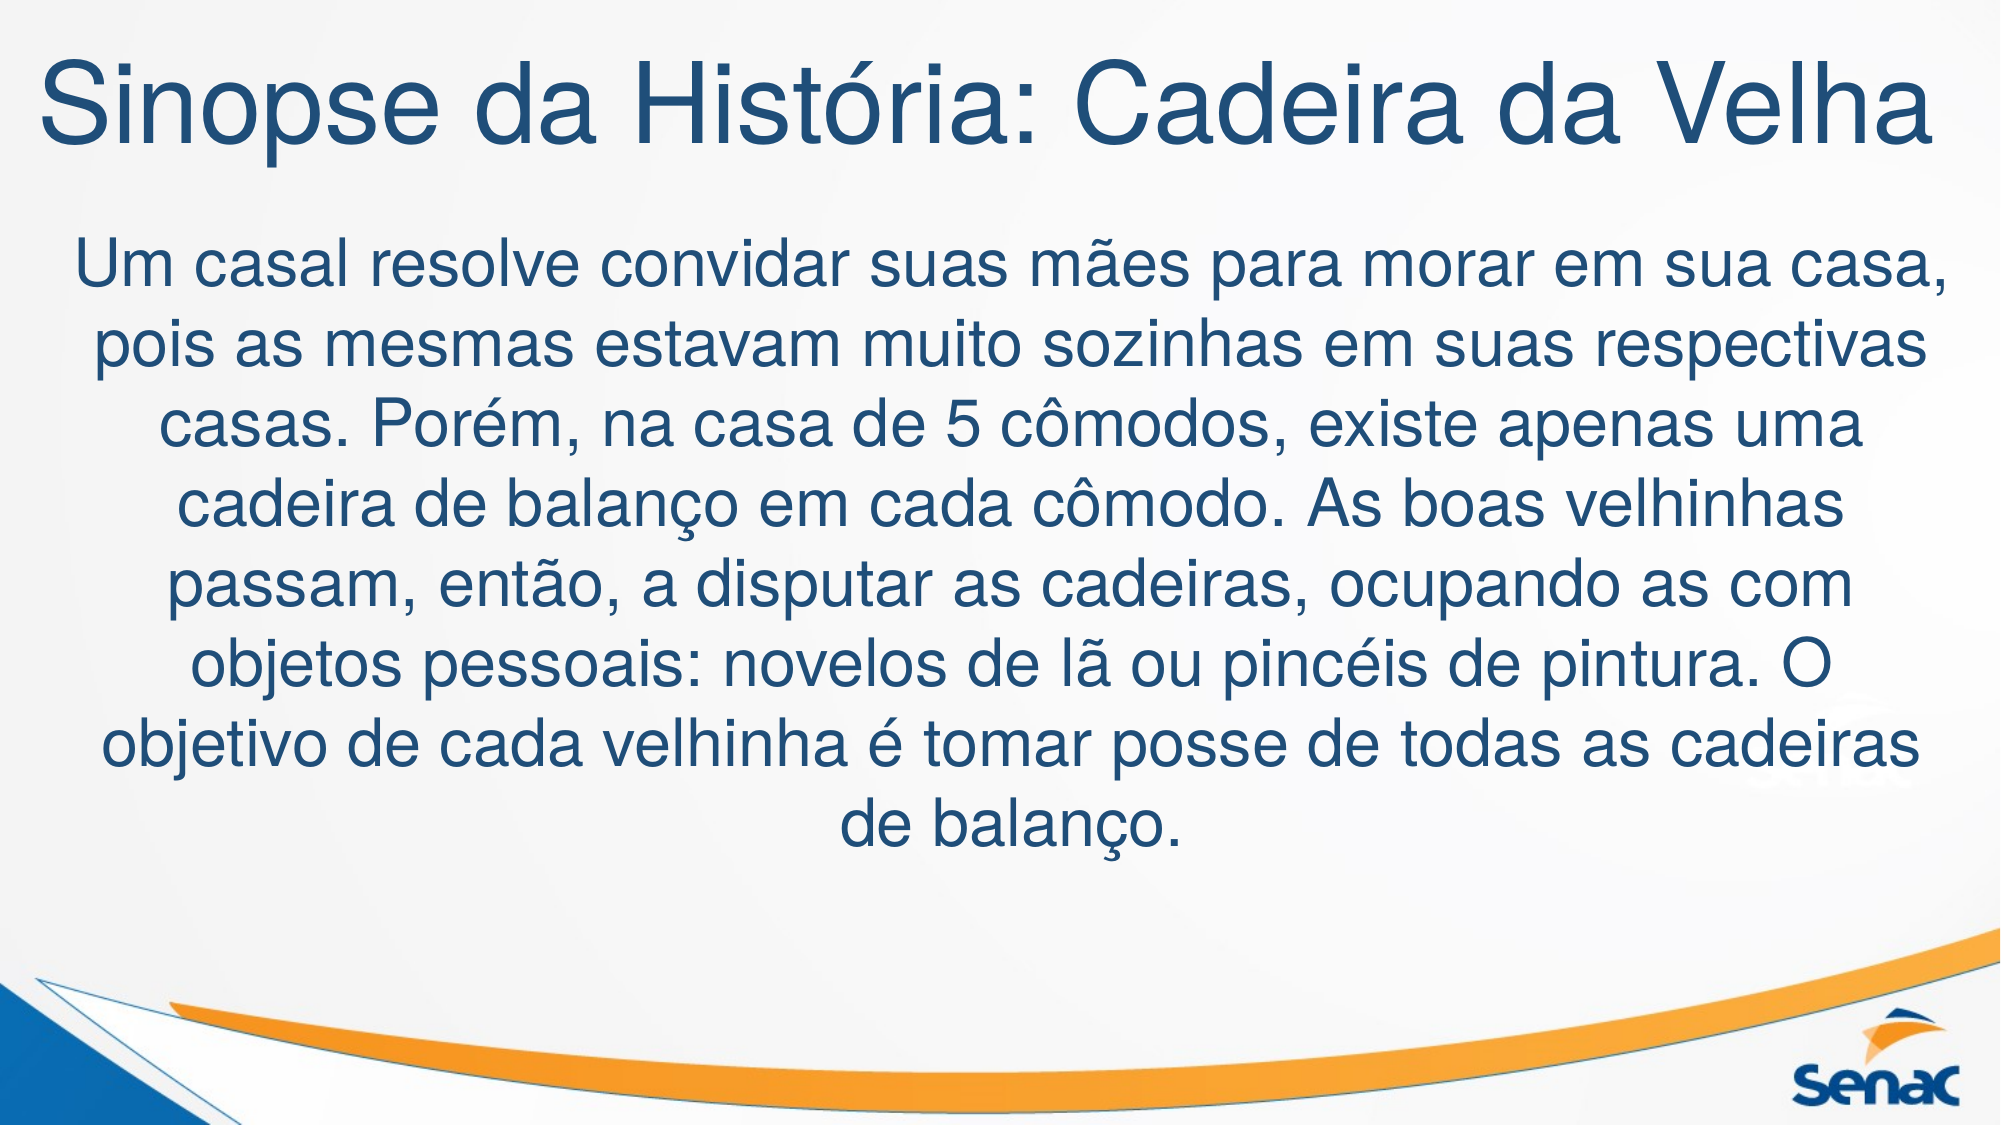

# Sinopse da História: Cadeira da Velha
Um casal resolve convidar suas mães para morar em sua casa, pois as mesmas estavam muito sozinhas em suas respectivas casas. Porém, na casa de 5 cômodos, existe apenas uma cadeira de balanço em cada cômodo. As boas velhinhas passam, então, a disputar as cadeiras, ocupando as com objetos pessoais: novelos de lã ou pincéis de pintura. O objetivo de cada velhinha é tomar posse de todas as cadeiras de balanço.